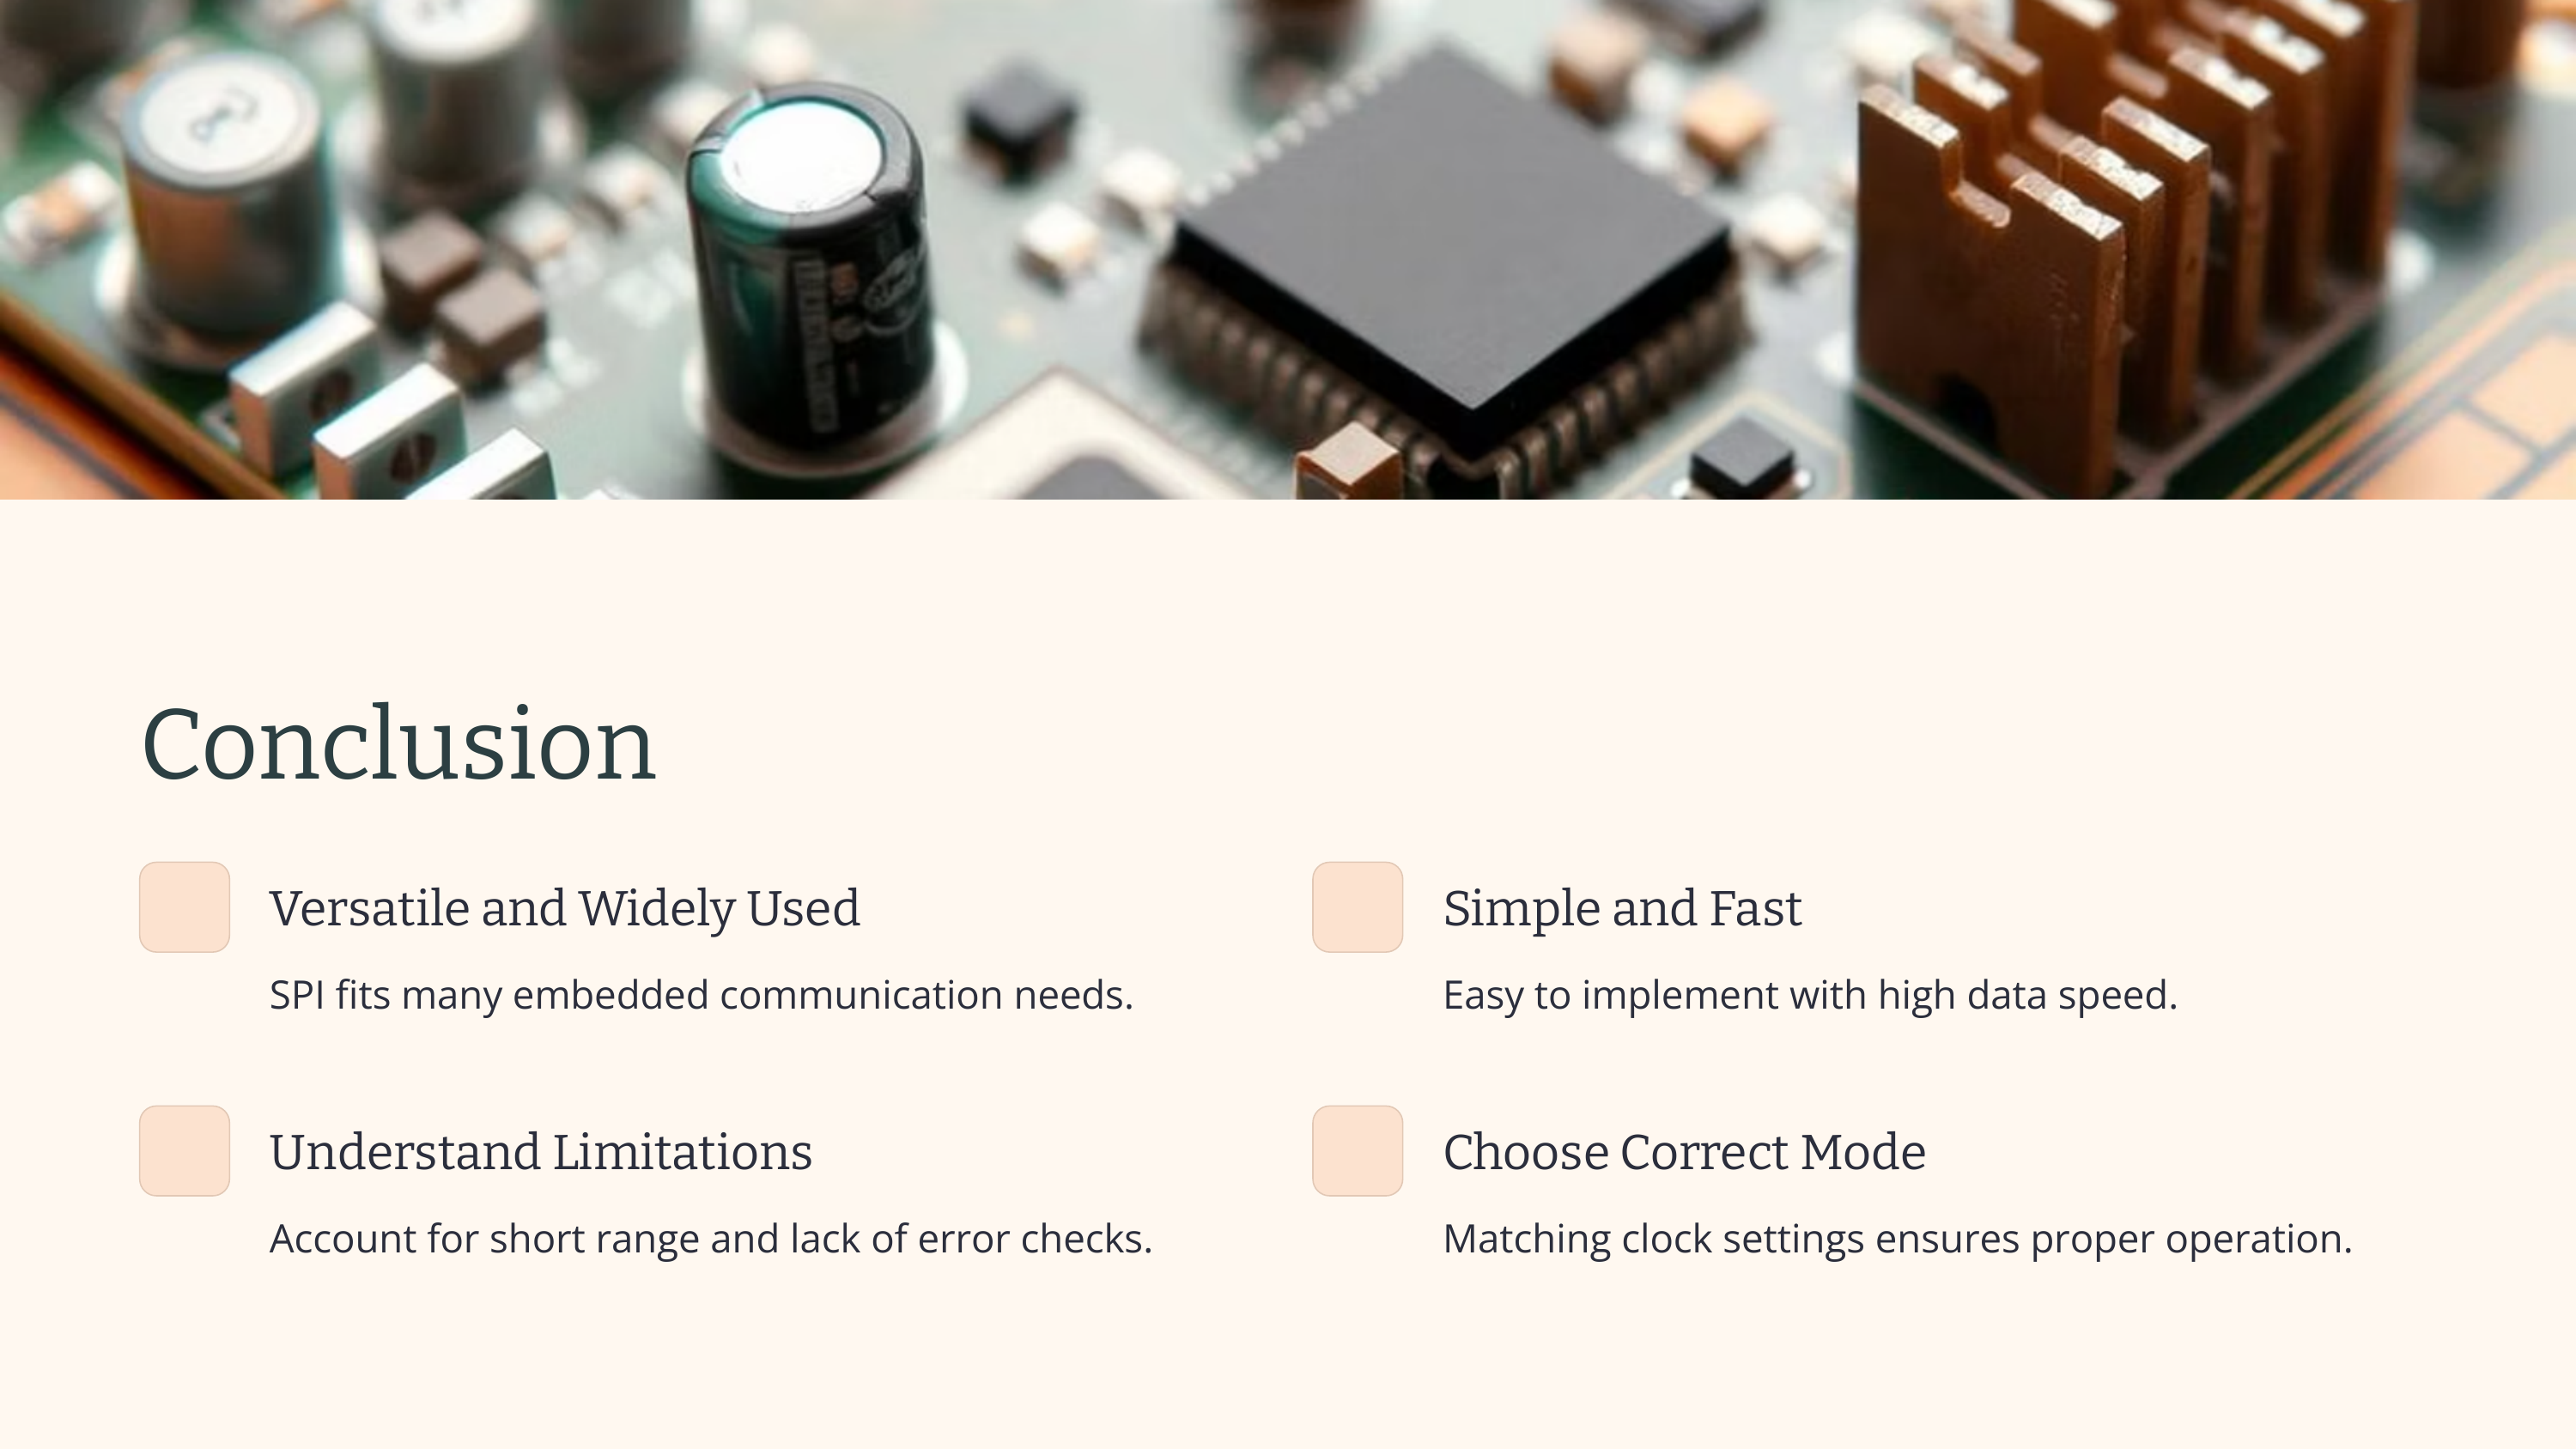

Conclusion

Versatile and Widely Used

Simple and Fast

SPI fits many embedded communication needs.

Easy to implement with high data speed.

Understand Limitations

Choose Correct Mode

Account for short range and lack of error checks.

Matching clock settings ensures proper operation.